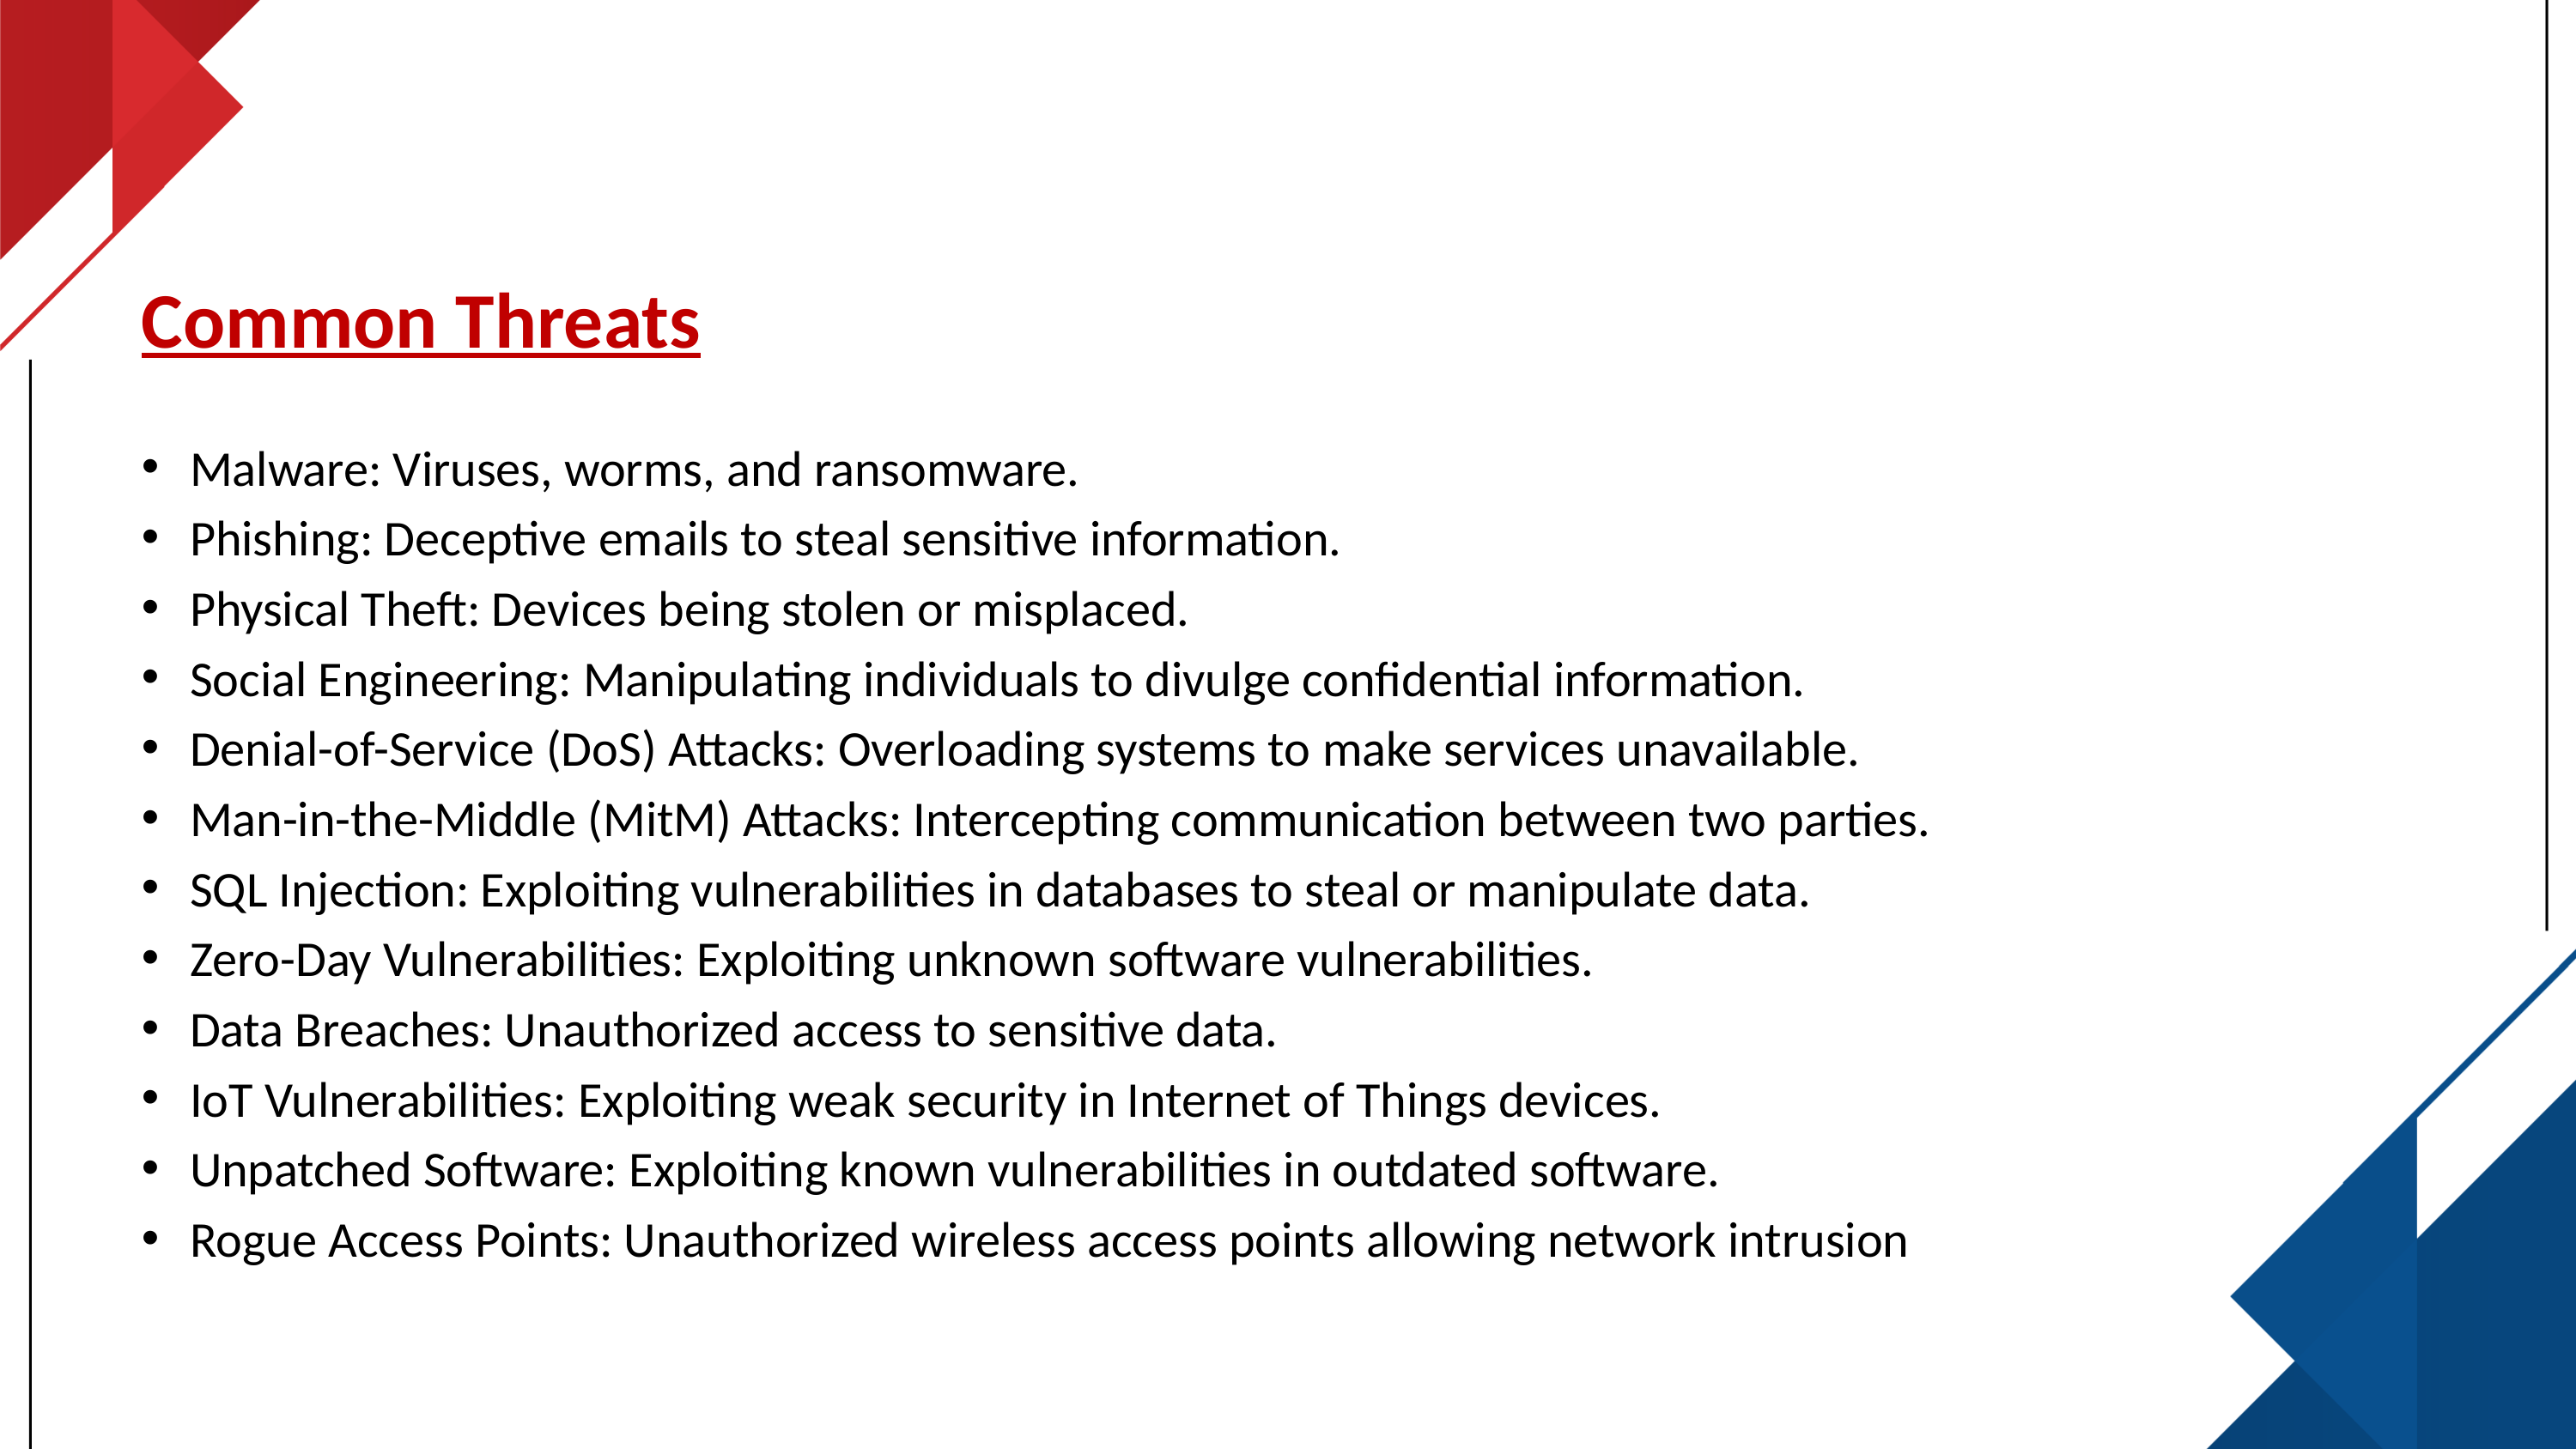

Common Threats

Malware: Viruses, worms, and ransomware.
Phishing: Deceptive emails to steal sensitive information.
Physical Theft: Devices being stolen or misplaced.
Social Engineering: Manipulating individuals to divulge confidential information.
Denial-of-Service (DoS) Attacks: Overloading systems to make services unavailable.
Man-in-the-Middle (MitM) Attacks: Intercepting communication between two parties.
SQL Injection: Exploiting vulnerabilities in databases to steal or manipulate data.
Zero-Day Vulnerabilities: Exploiting unknown software vulnerabilities.
Data Breaches: Unauthorized access to sensitive data.
IoT Vulnerabilities: Exploiting weak security in Internet of Things devices.
Unpatched Software: Exploiting known vulnerabilities in outdated software.
Rogue Access Points: Unauthorized wireless access points allowing network intrusion